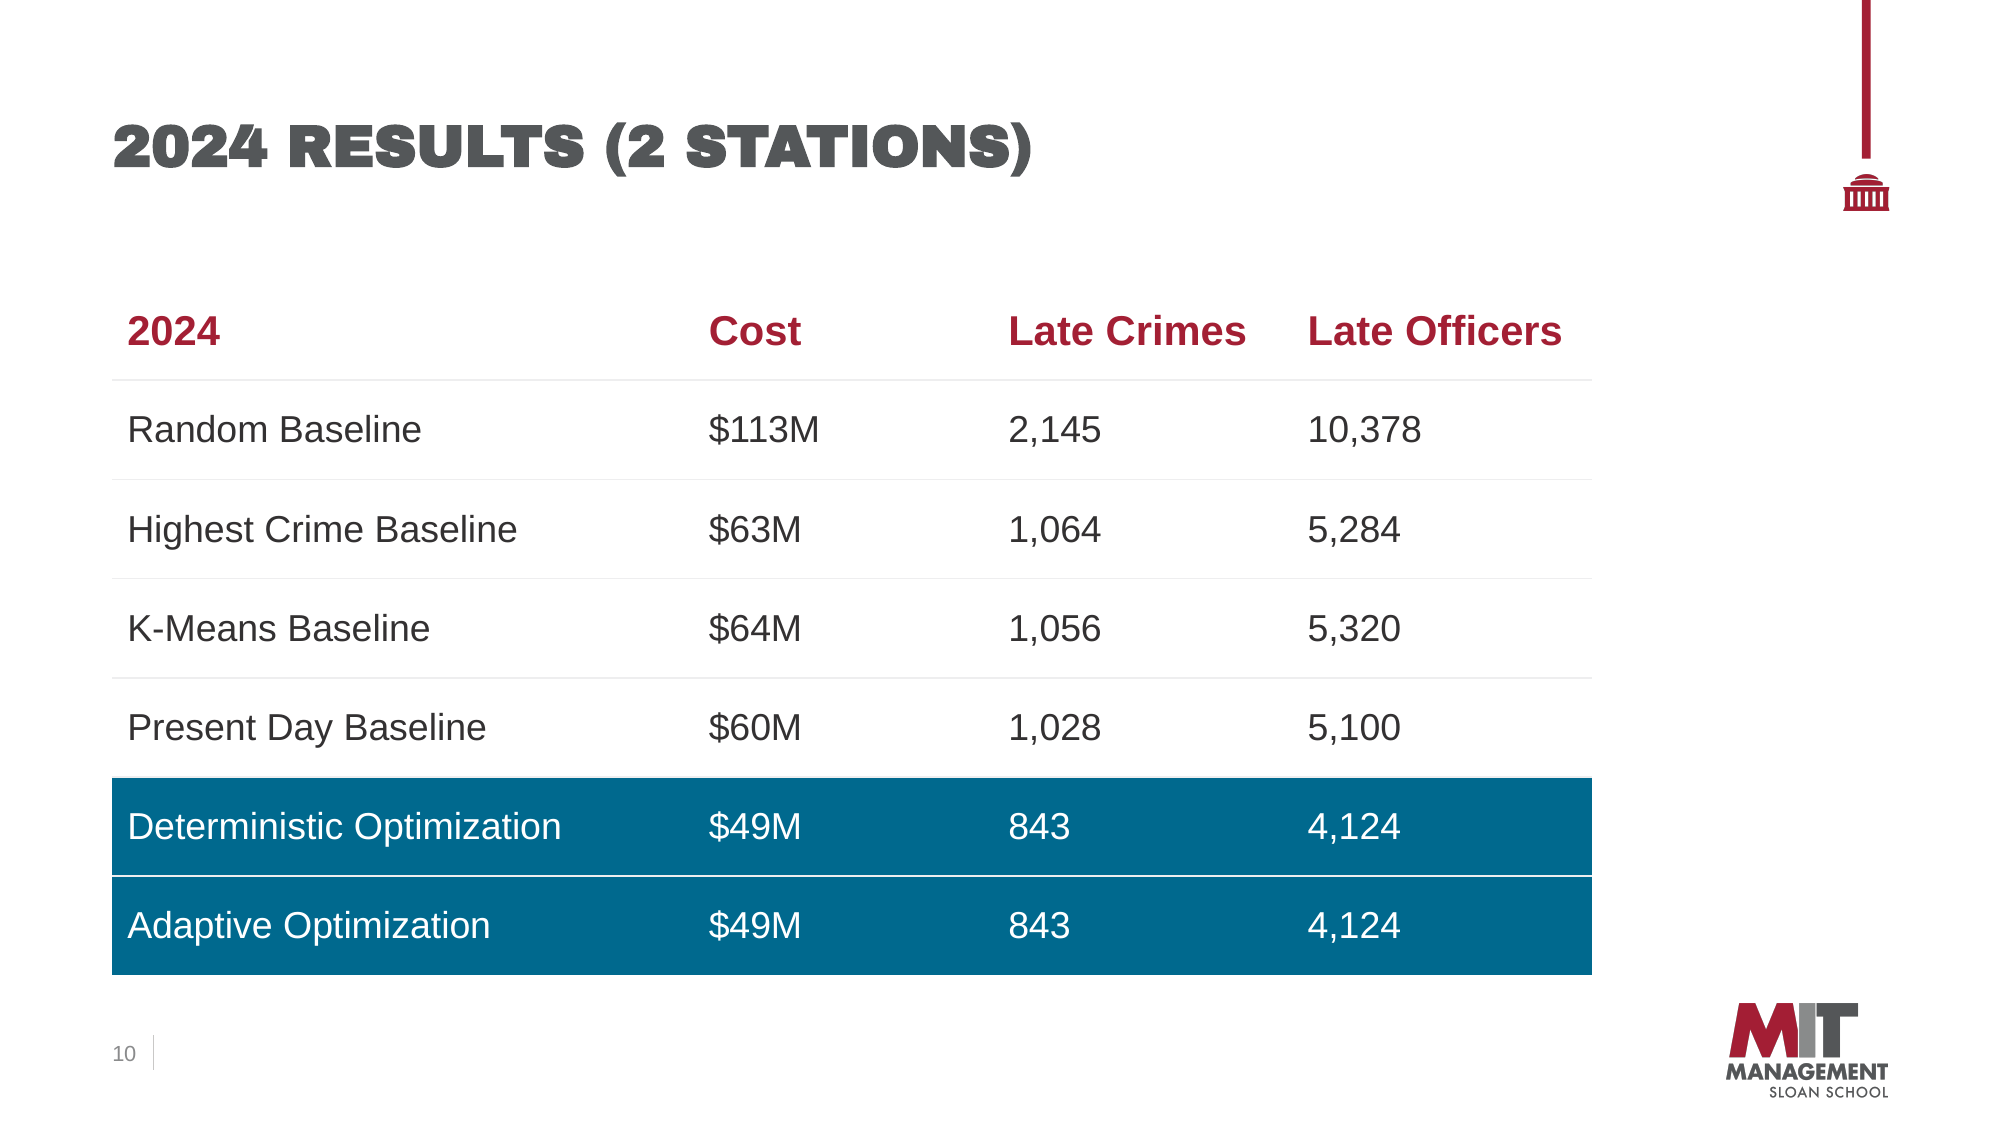

# 2024 RESULTS (2 Stations)
| 2024 | Cost | Late Crimes | Late Officers |
| --- | --- | --- | --- |
| Random Baseline | $113M | 2,145 | 10,378 |
| Highest Crime Baseline | $63M | 1,064 | 5,284 |
| K-Means Baseline | $64M | 1,056 | 5,320 |
| Present Day Baseline | $60M | 1,028 | 5,100 |
| Deterministic Optimization | $49M | 843 | 4,124 |
| Adaptive Optimization | $49M | 843 | 4,124 |
10